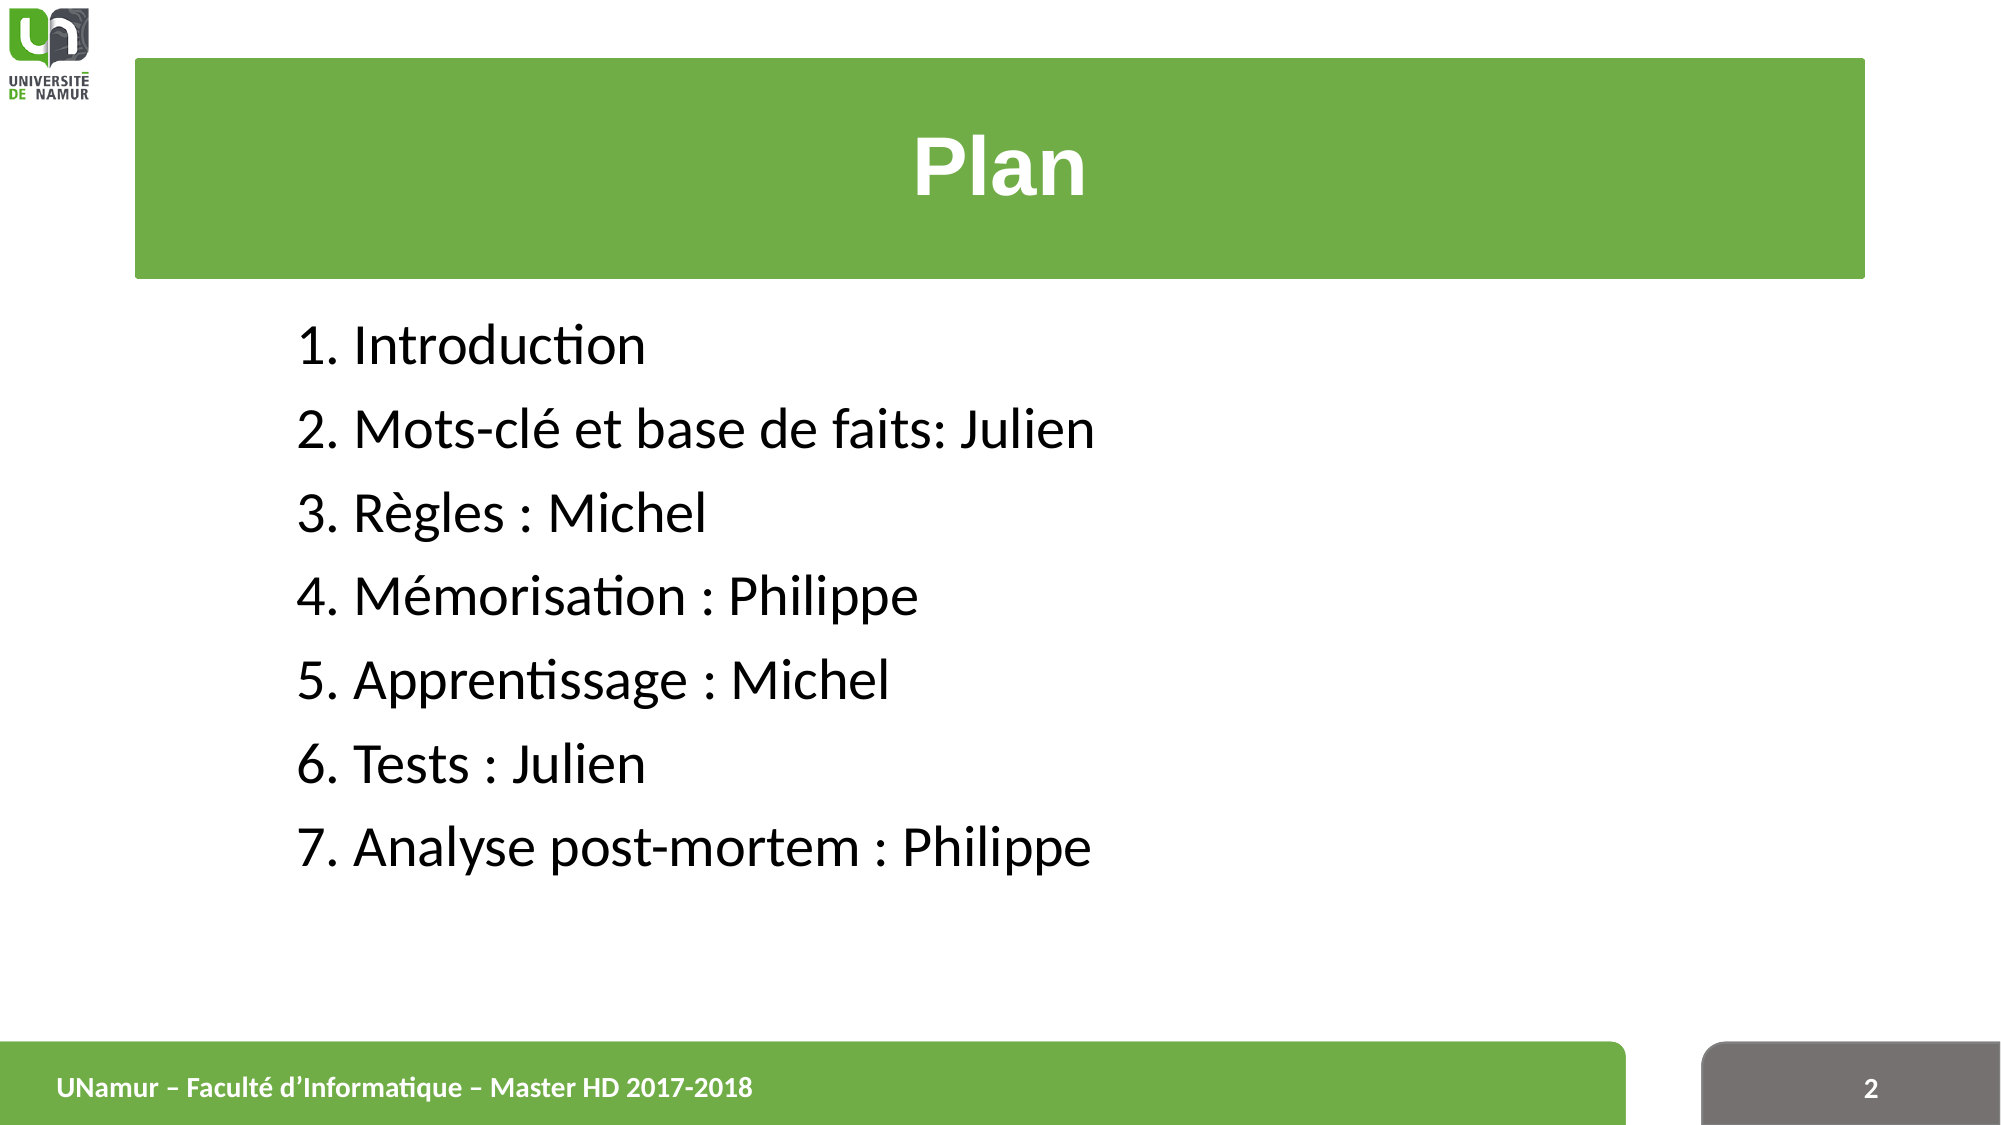

# Plan
1. Introduction
2. Mots-clé et base de faits: Julien
3. Règles : Michel
4. Mémorisation : Philippe
5. Apprentissage : Michel
6. Tests : Julien
7. Analyse post-mortem : Philippe

UNamur – Faculté d’Informatique – Master HD 2017-2018